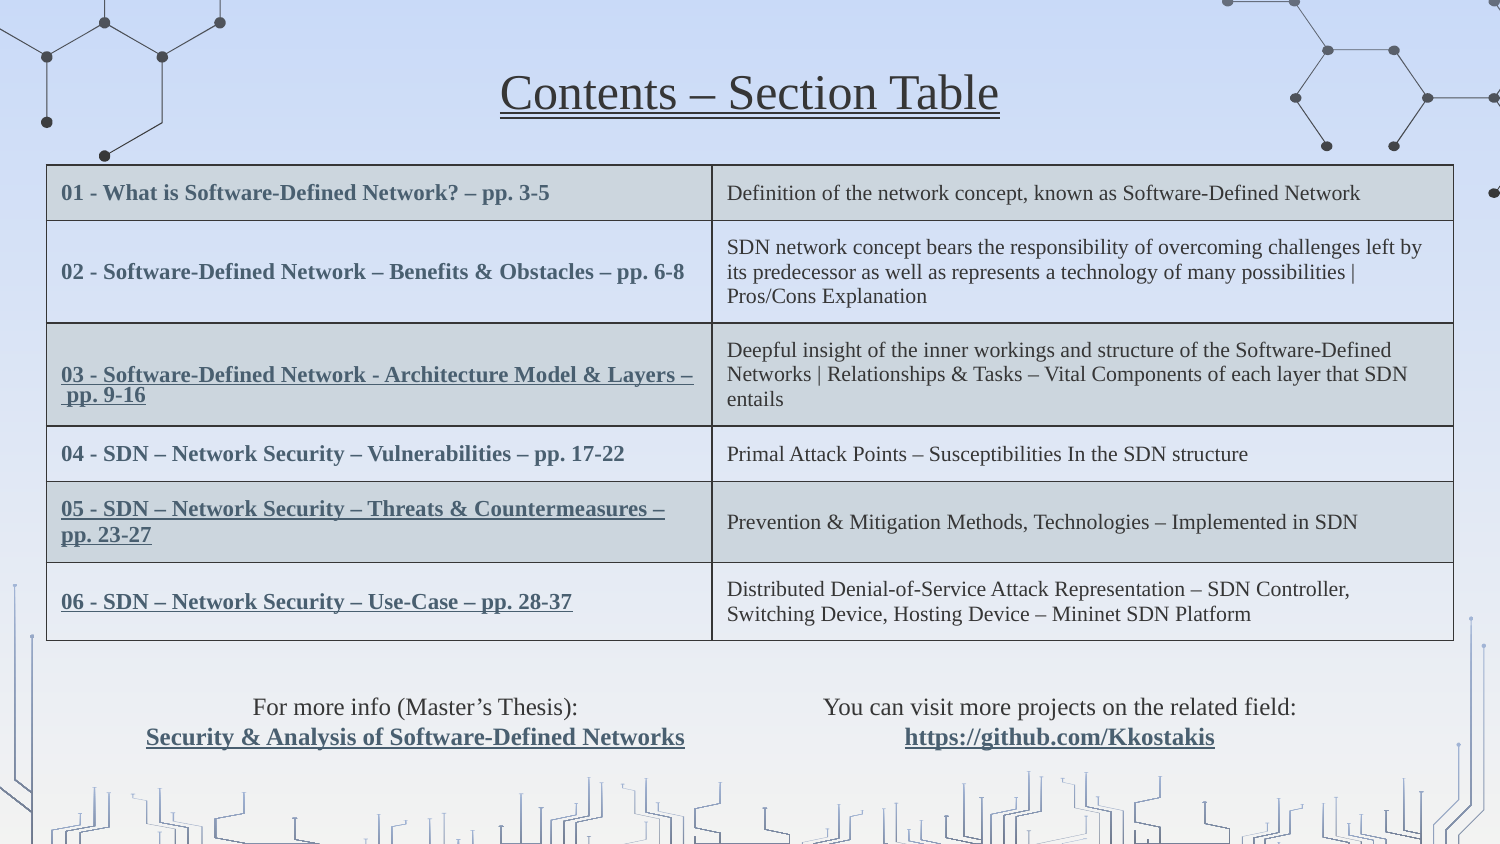

# Contents – Section Table
| 01 - What is Software-Defined Network? – pp. 3-5 | Definition of the network concept, known as Software-Defined Network |
| --- | --- |
| 02 - Software-Defined Network – Benefits & Obstacles – pp. 6-8 | SDN network concept bears the responsibility of overcoming challenges left by its predecessor as well as represents a technology of many possibilities | Pros/Cons Explanation |
| 03 - Software-Defined Network - Architecture Model & Layers – pp. 9-16 | Deepful insight of the inner workings and structure of the Software-Defined Networks | Relationships & Tasks – Vital Components of each layer that SDN entails |
| 04 - SDN – Network Security – Vulnerabilities – pp. 17-22 | Primal Attack Points – Susceptibilities In the SDN structure |
| 05 - SDN – Network Security – Threats & Countermeasures – pp. 23-27 | Prevention & Mitigation Methods, Technologies – Implemented in SDN |
| 06 - SDN – Network Security – Use-Case – pp. 28-37 | Distributed Denial-of-Service Attack Representation – SDN Controller, Switching Device, Hosting Device – Mininet SDN Platform |
For more info (Master’s Thesis):
Security & Analysis of Software-Defined Networks
You can visit more projects on the related field:
https://github.com/Kkostakis